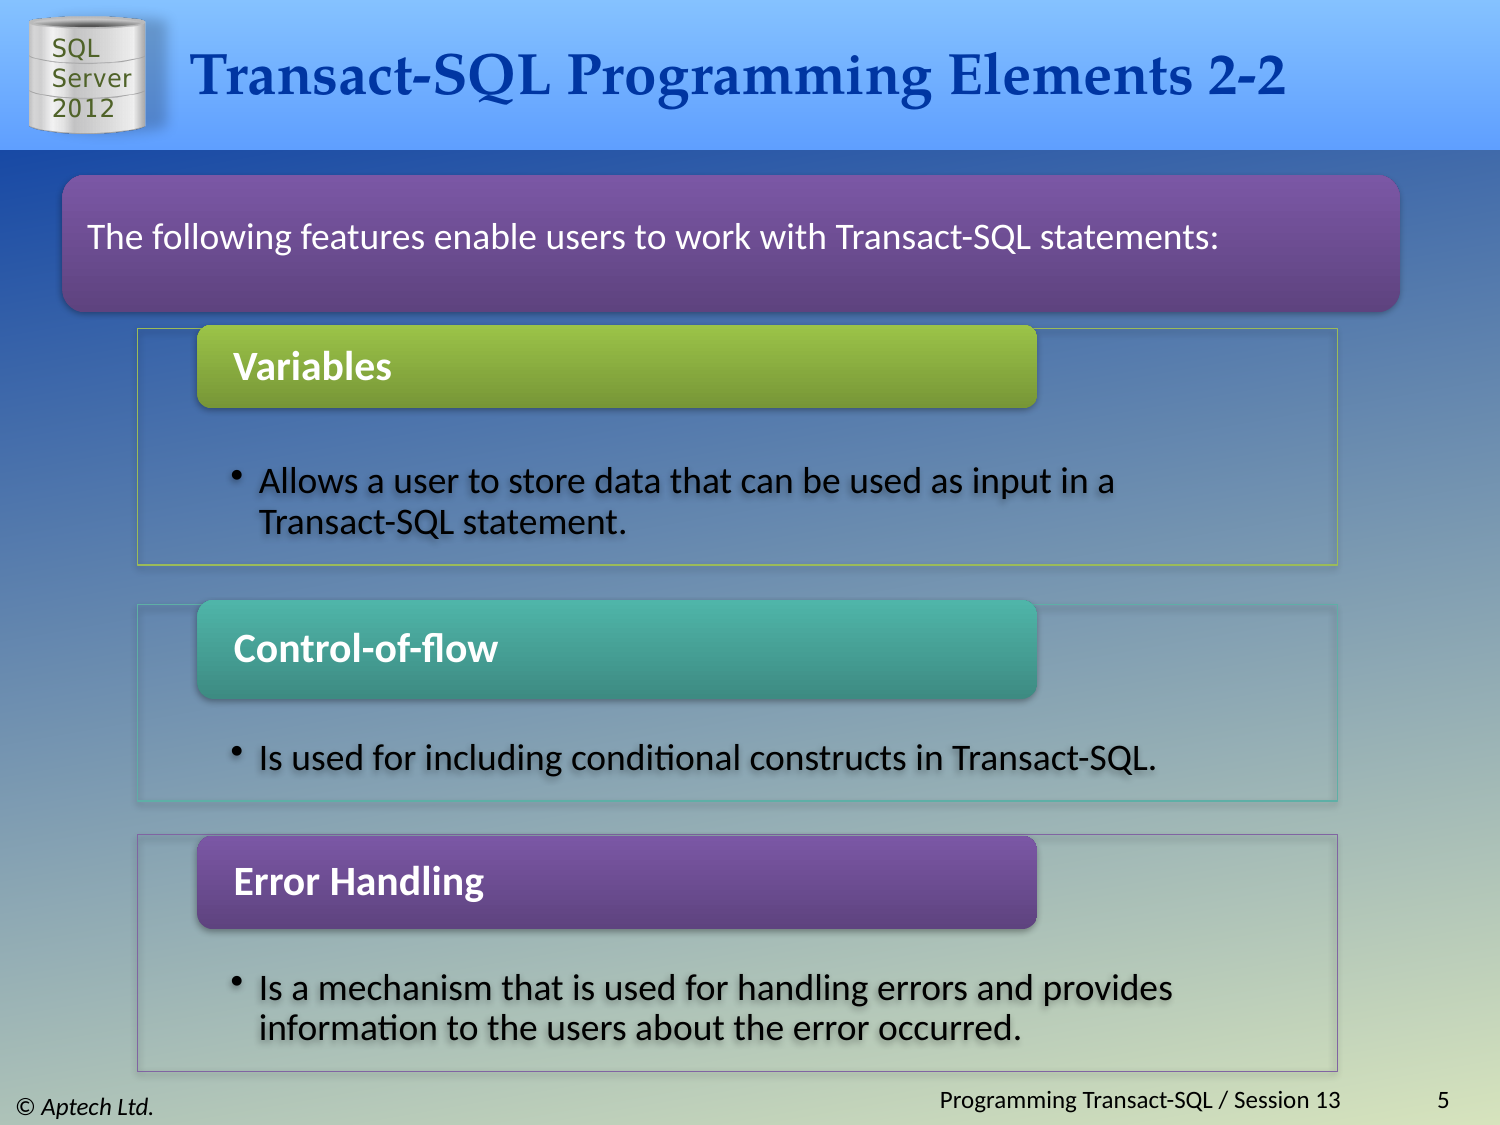

# Transact-SQL Programming Elements 2-2

The following features enable users to work with Transact-SQL statements:
Allows a user to store data that can be used as input in a Transact-SQL statement.
Variables
Is used for including conditional constructs in Transact-SQL.
Control-of-flow
Is a mechanism that is used for handling errors and provides information to the users about the error occurred.
Error Handling

Programming Transact-SQL / Session 13
5